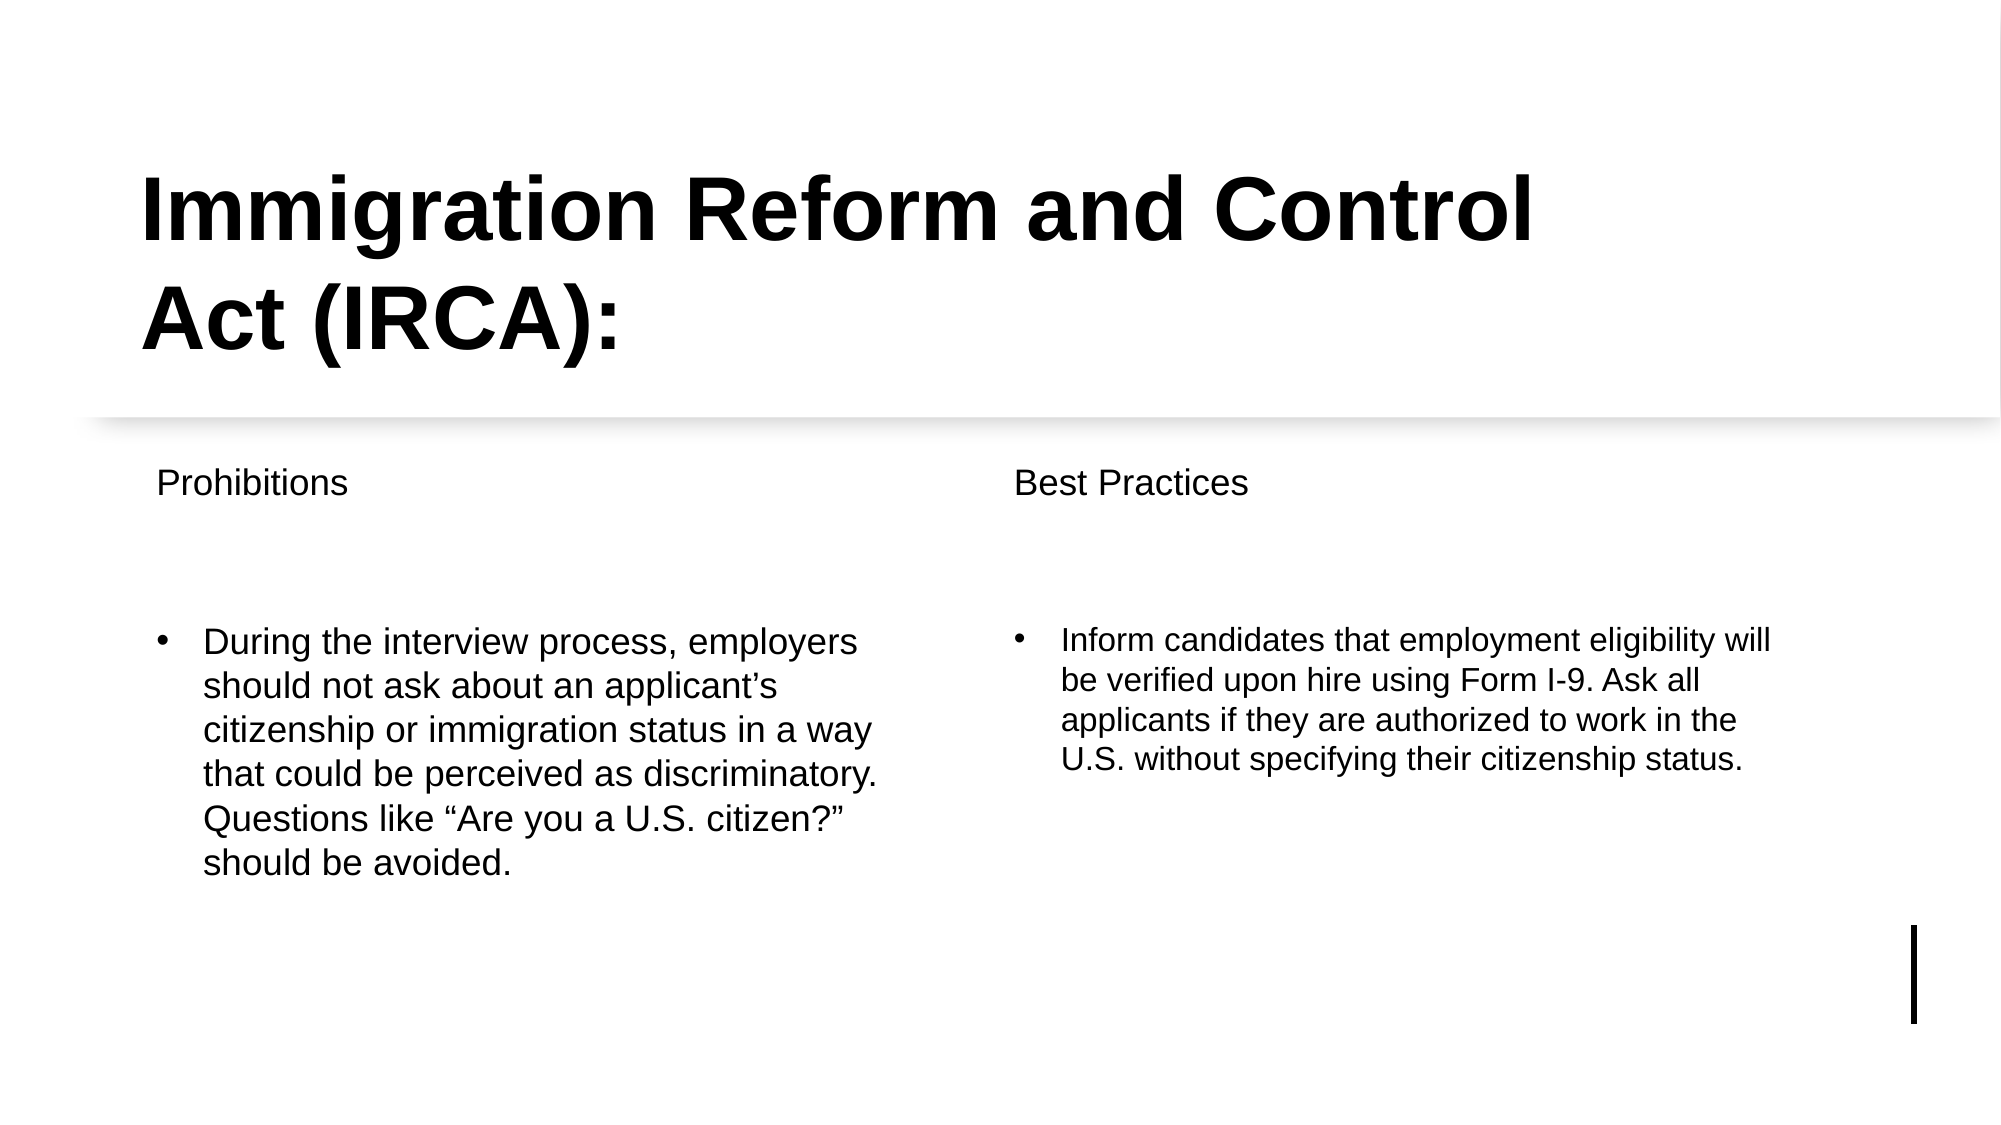

# Immigration Reform and Control Act (IRCA):
Prohibitions
Best Practices
During the interview process, employers should not ask about an applicant’s citizenship or immigration status in a way that could be perceived as discriminatory. Questions like “Are you a U.S. citizen?” should be avoided.
Inform candidates that employment eligibility will be verified upon hire using Form I-9. Ask all applicants if they are authorized to work in the U.S. without specifying their citizenship status.